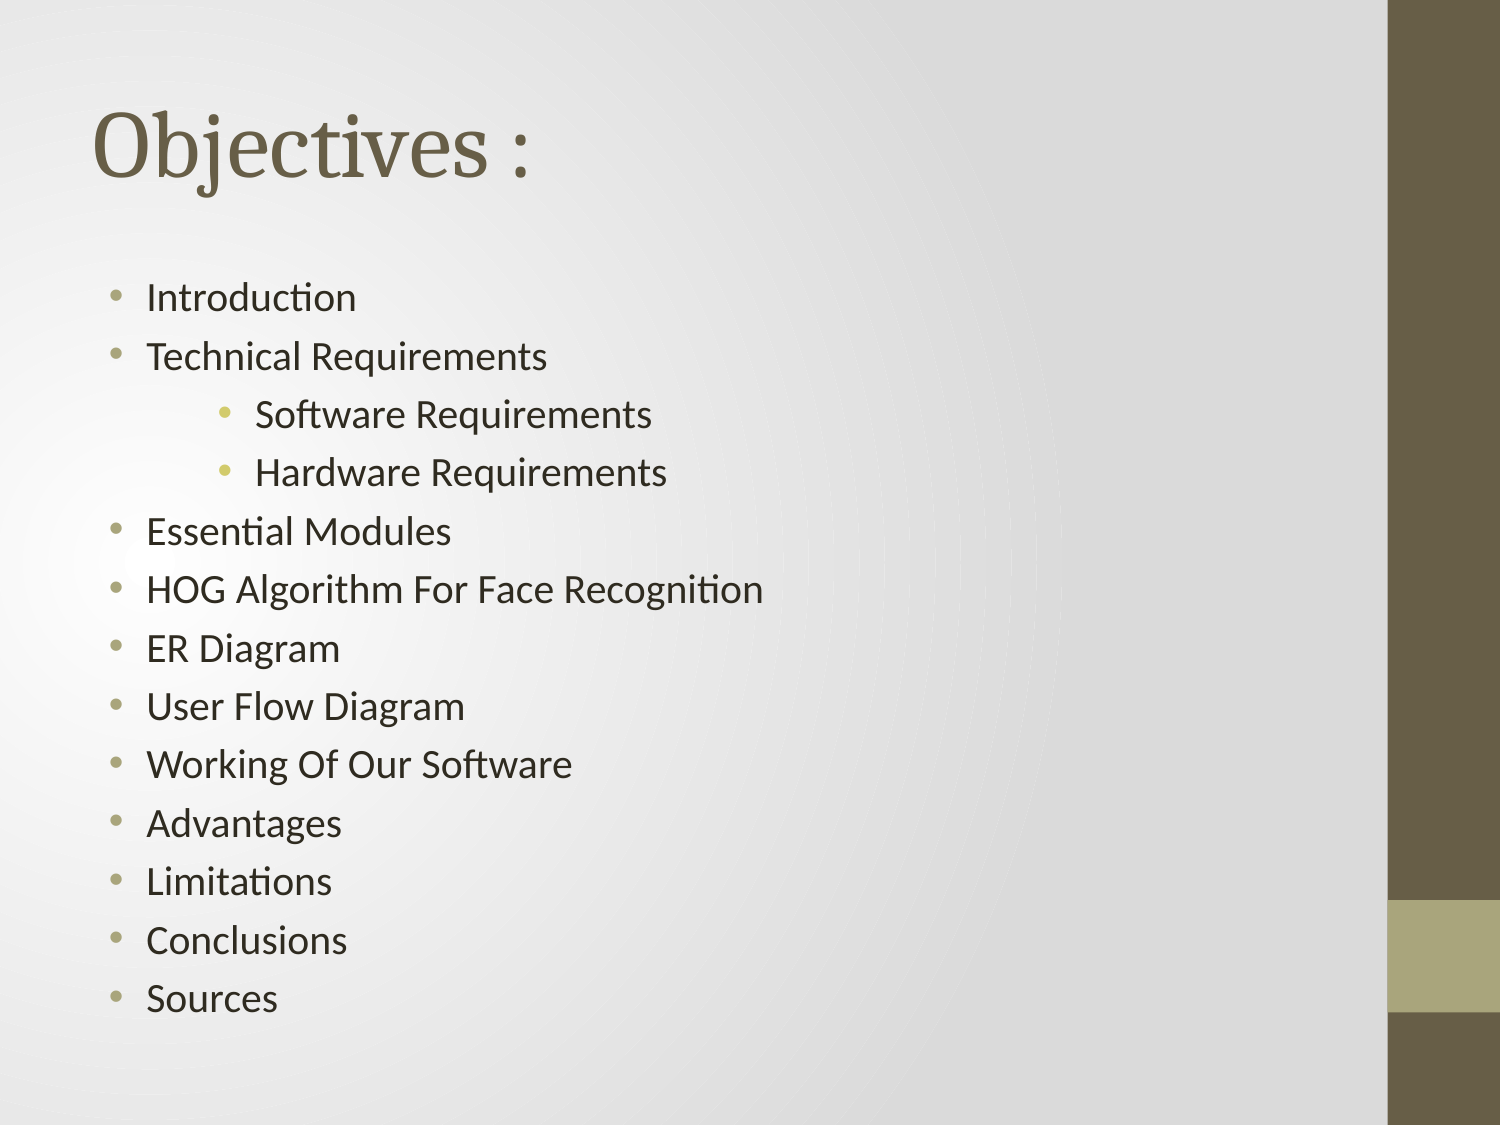

# Objectives :
Introduction
Technical Requirements
Software Requirements
Hardware Requirements
Essential Modules
HOG Algorithm For Face Recognition
ER Diagram
User Flow Diagram
Working Of Our Software
Advantages
Limitations
Conclusions
Sources